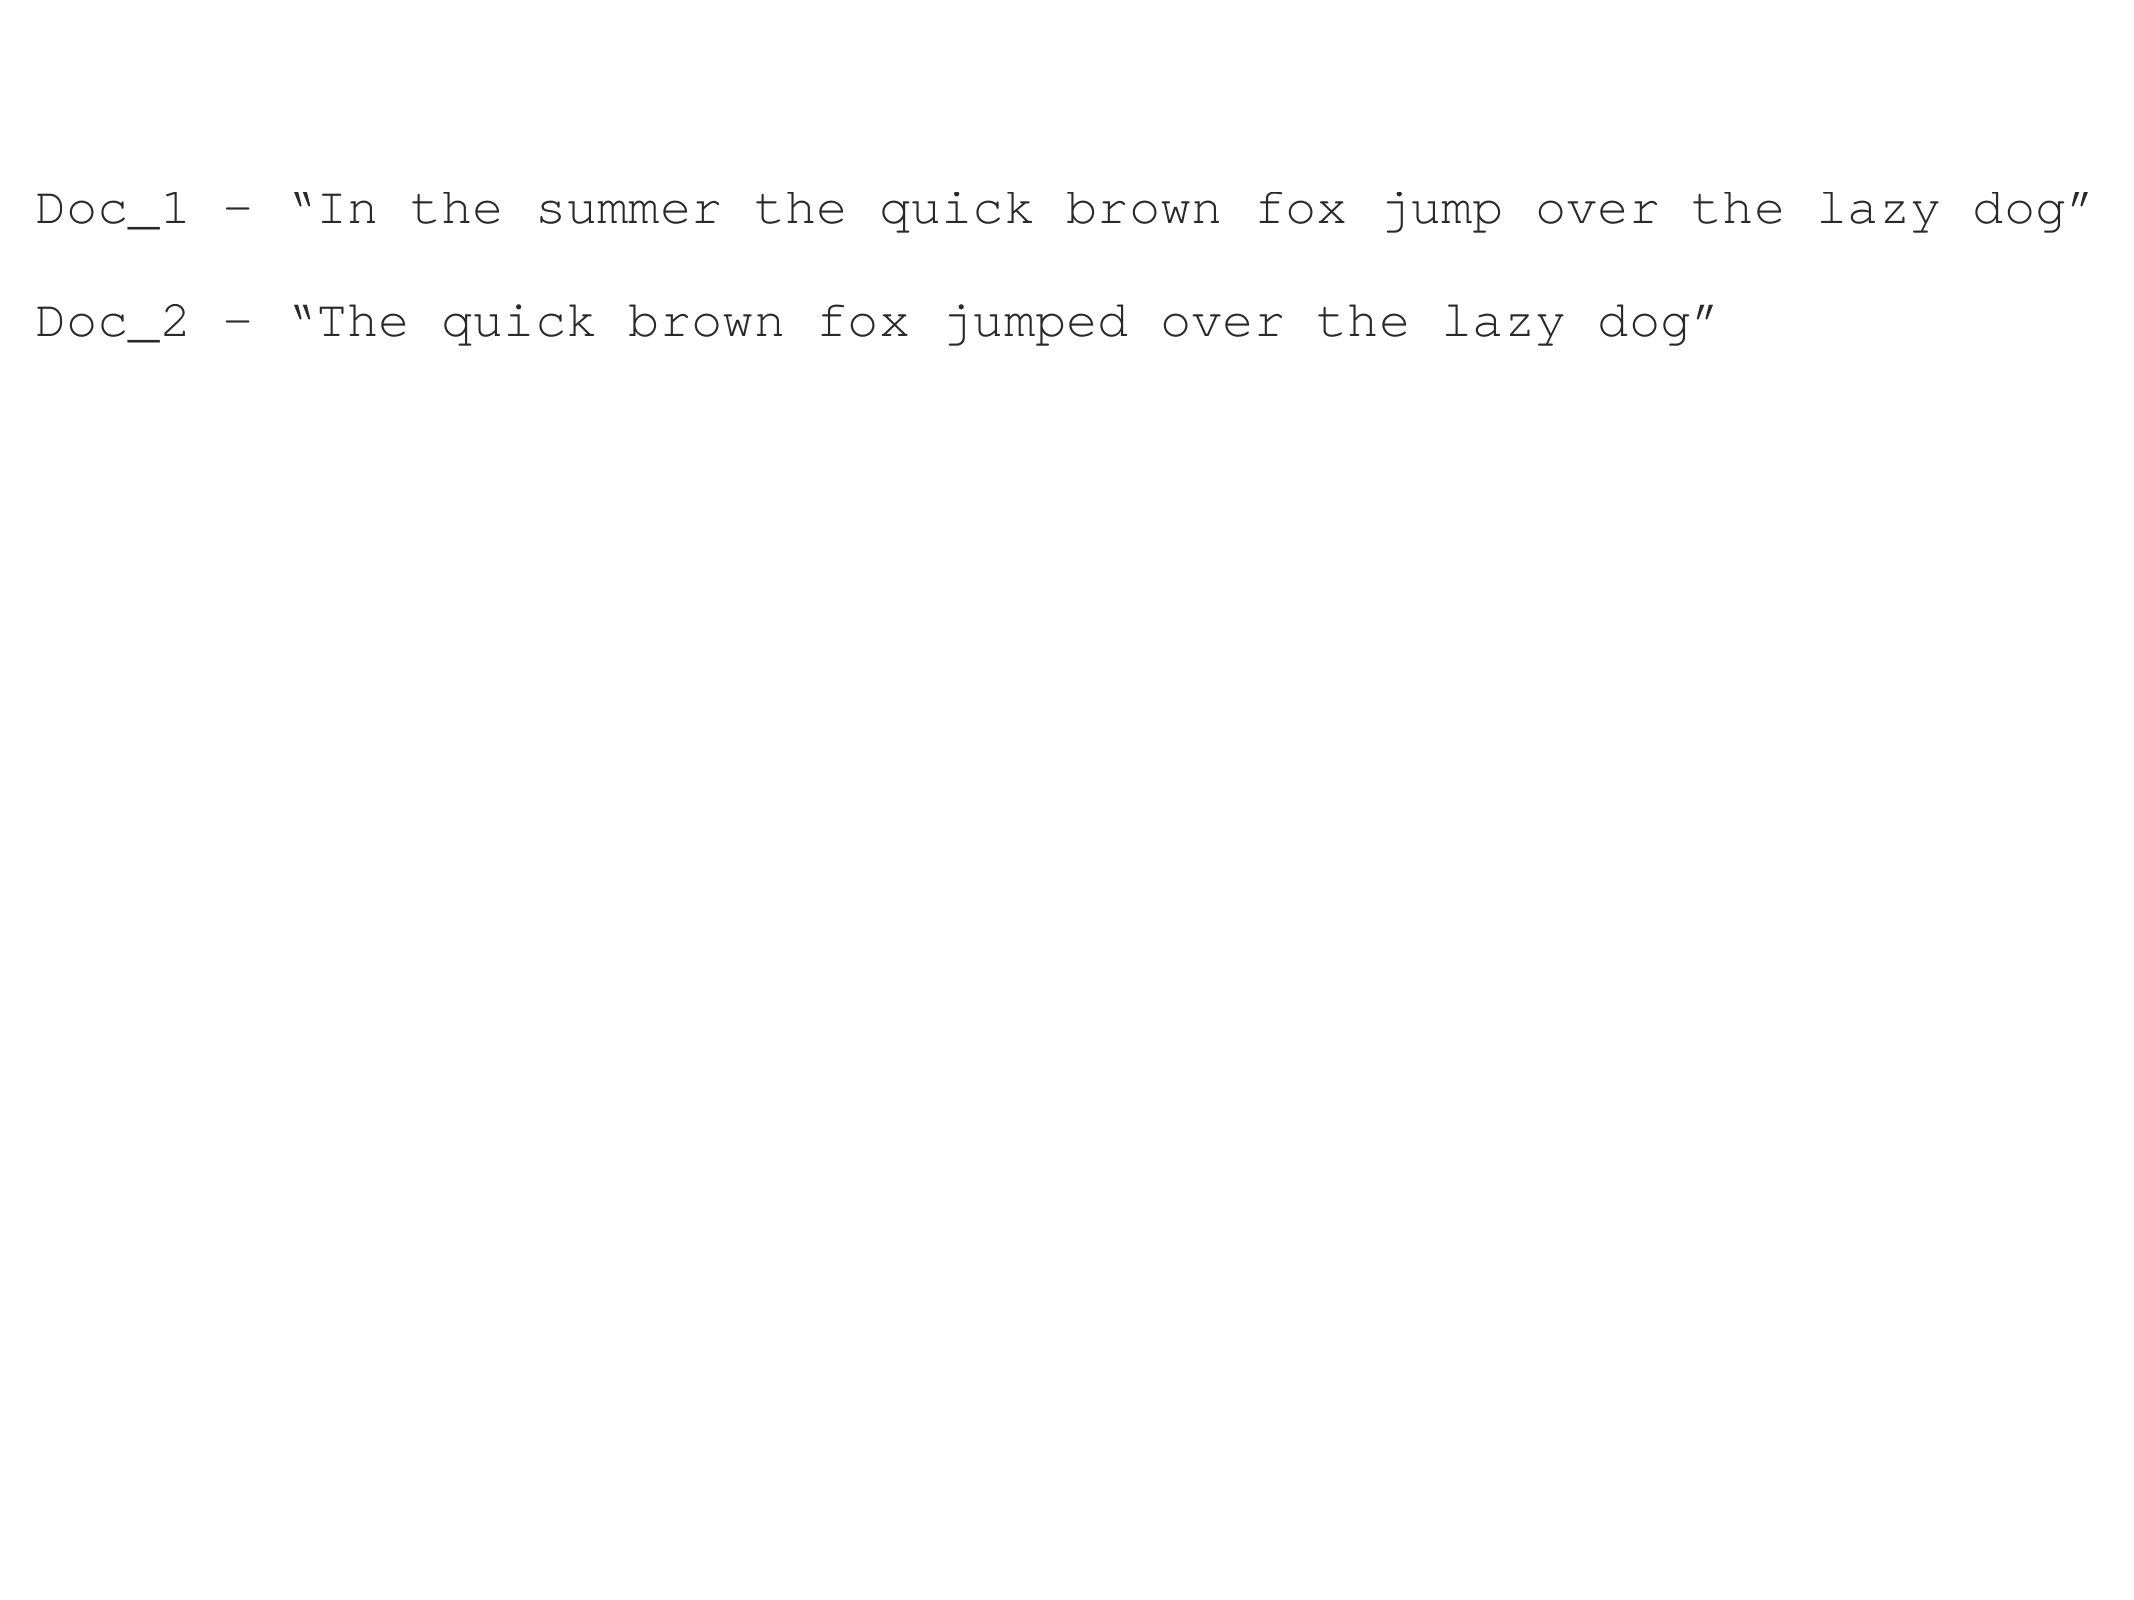

Doc_1 — “In the summer the quick brown fox jump over the lazy dog”
Doc_2 — “The quick brown fox jumped over the lazy dog”